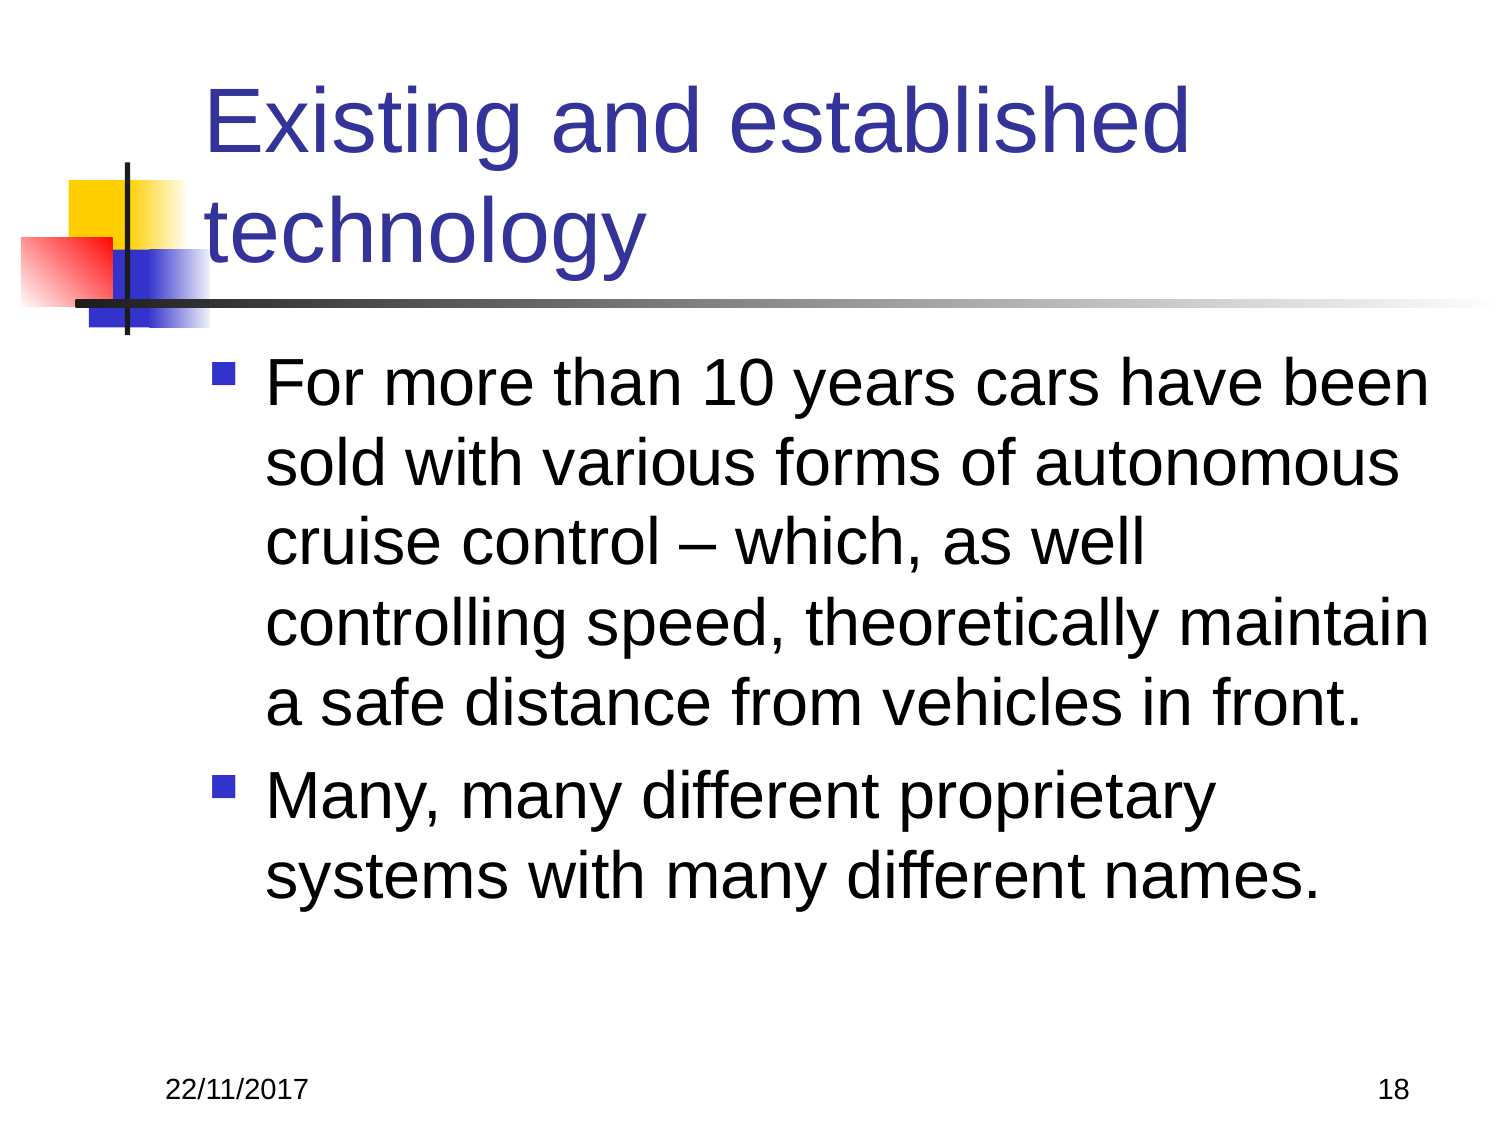

# Existing and established technology
For more than 10 years cars have been sold with various forms of autonomous cruise control – which, as well controlling speed, theoretically maintain a safe distance from vehicles in front.
Many, many different proprietary systems with many different names.
22/11/2017

18